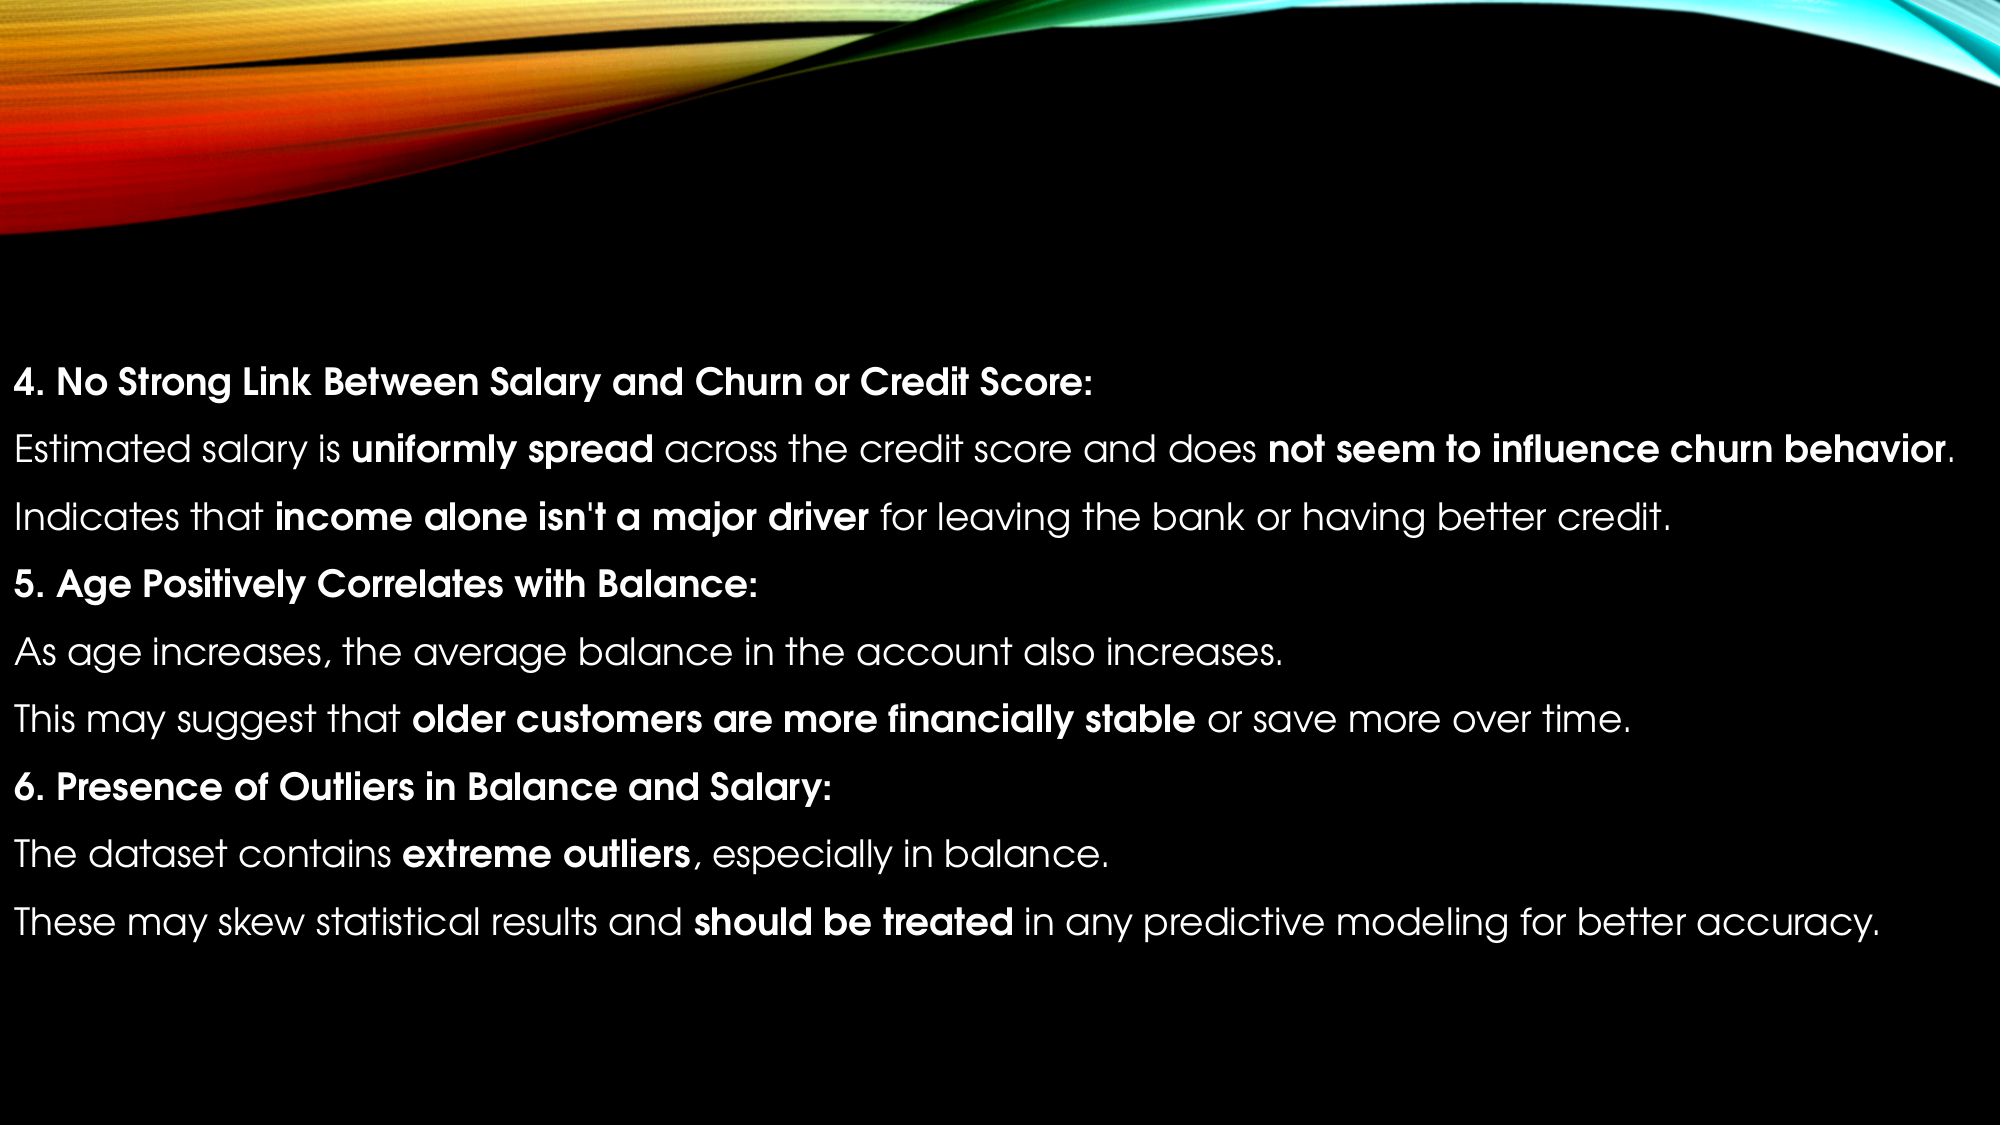

4. No Strong Link Between Salary and Churn or Credit Score:
Estimated salary is uniformly spread across the credit score and does not seem to influence churn behavior.
Indicates that income alone isn't a major driver for leaving the bank or having better credit.
5. Age Positively Correlates with Balance:
As age increases, the average balance in the account also increases.
This may suggest that older customers are more financially stable or save more over time.
6. Presence of Outliers in Balance and Salary:
The dataset contains extreme outliers, especially in balance.
These may skew statistical results and should be treated in any predictive modeling for better accuracy.